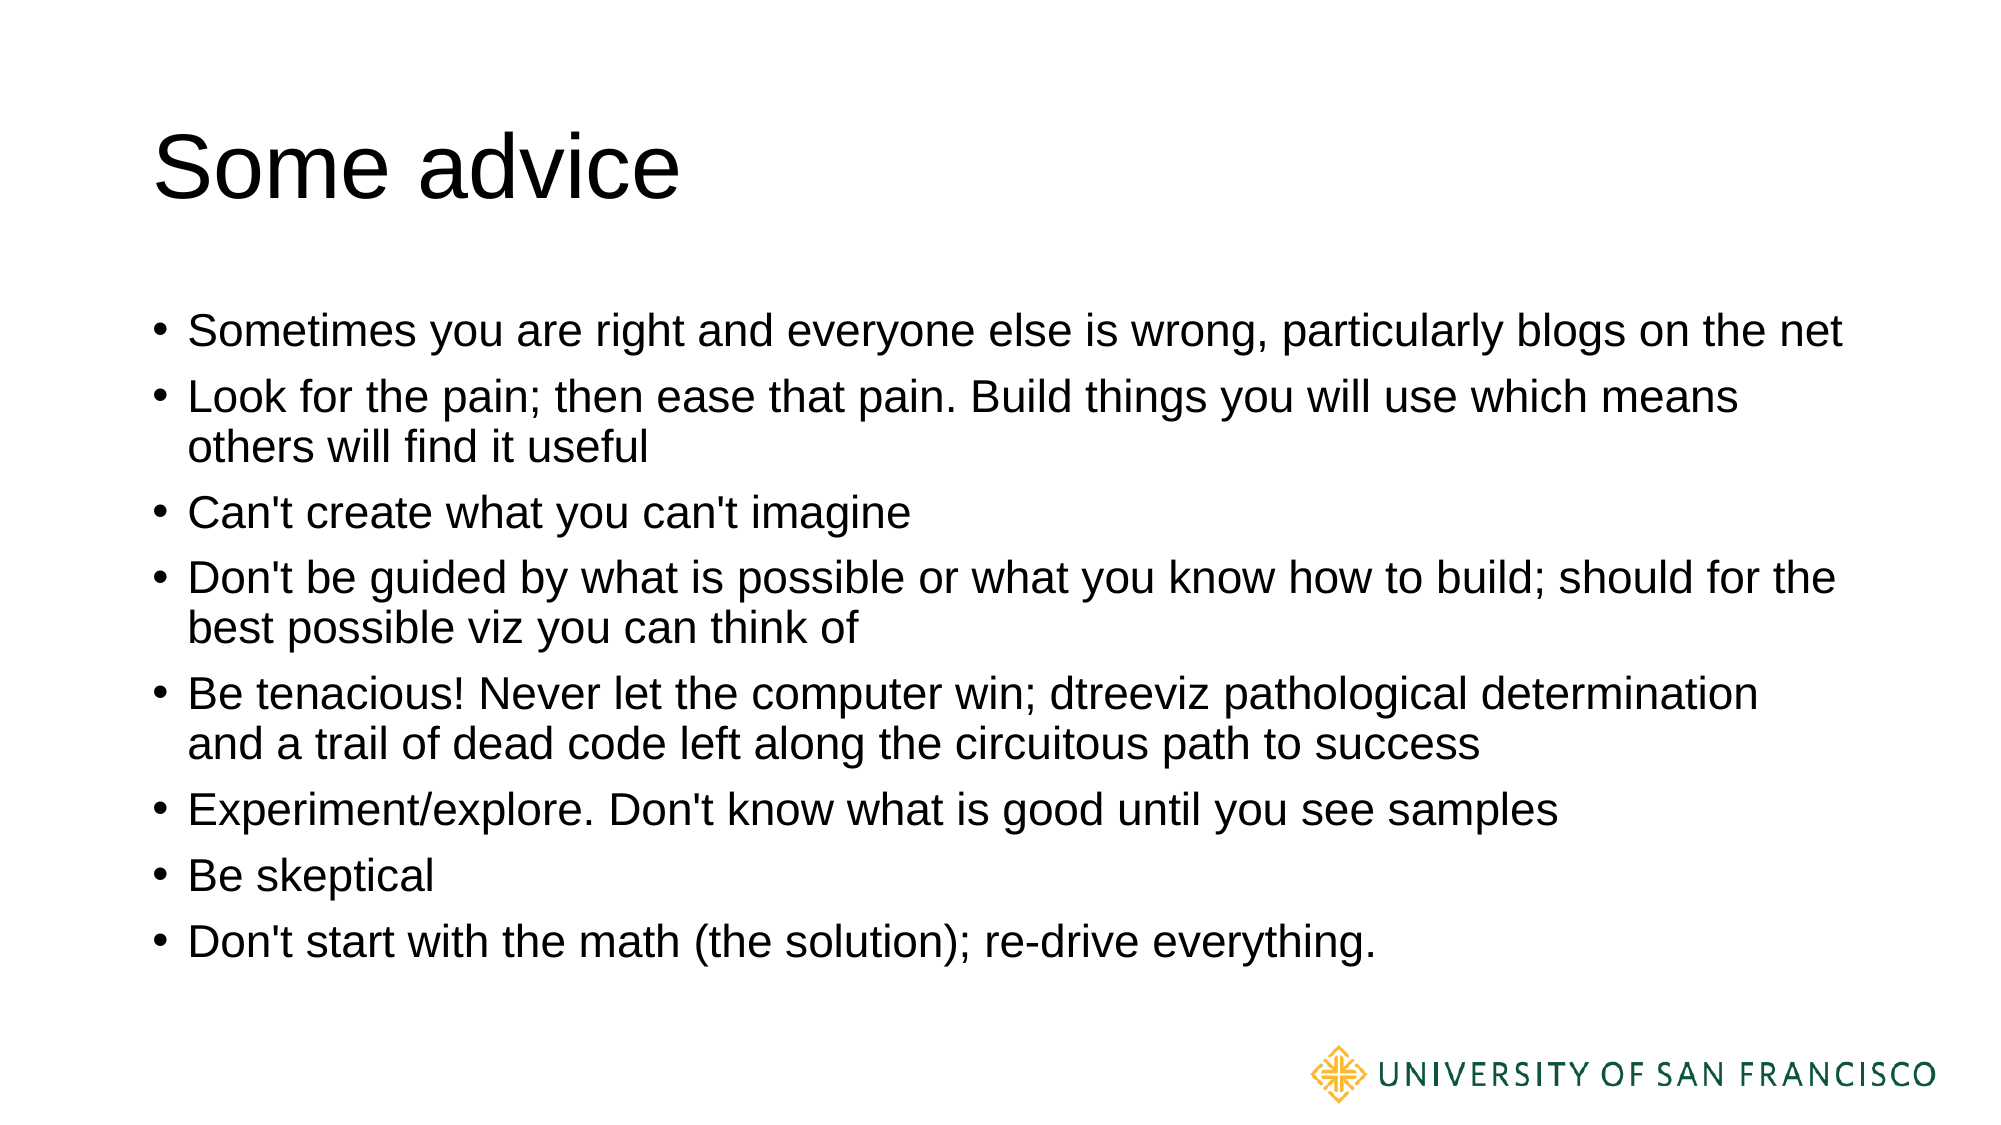

# Some advice
Sometimes you are right and everyone else is wrong, particularly blogs on the net
Look for the pain; then ease that pain. Build things you will use which means others will find it useful
Can't create what you can't imagine
Don't be guided by what is possible or what you know how to build; should for the best possible viz you can think of
Be tenacious! Never let the computer win; dtreeviz pathological determination and a trail of dead code left along the circuitous path to success
Experiment/explore. Don't know what is good until you see samples
Be skeptical
Don't start with the math (the solution); re-drive everything.